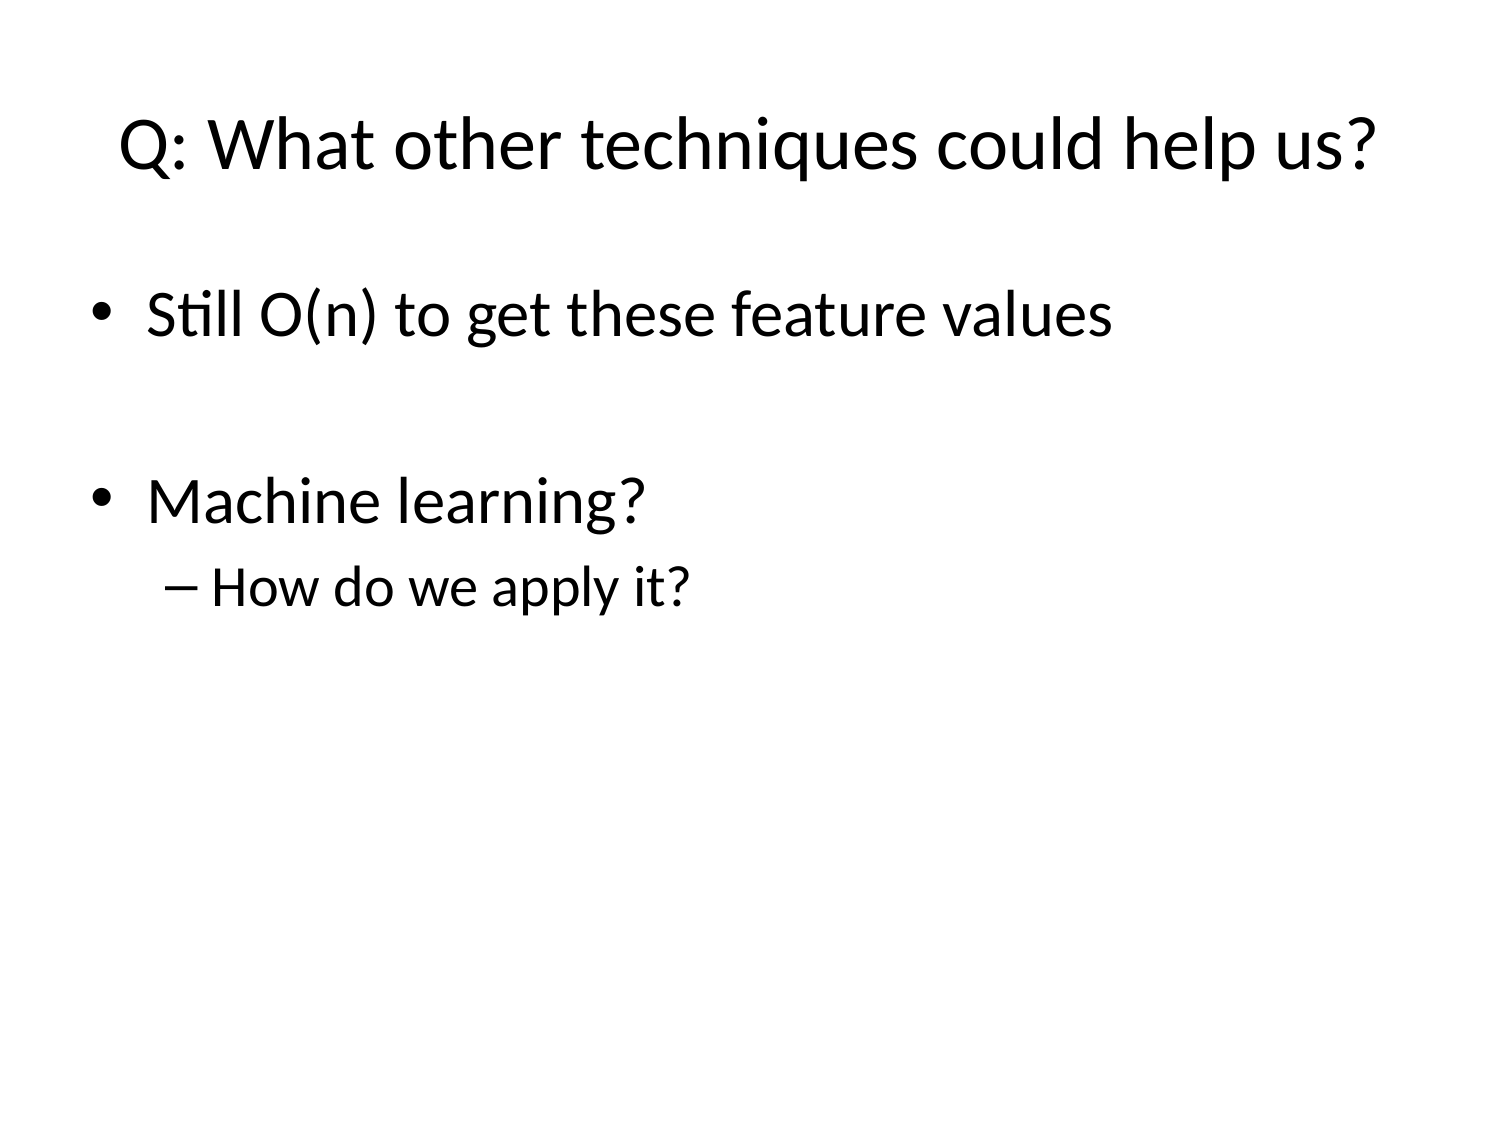

# Q: What other techniques could help us?
Still O(n) to get these feature values

Machine learning?
How do we apply it?